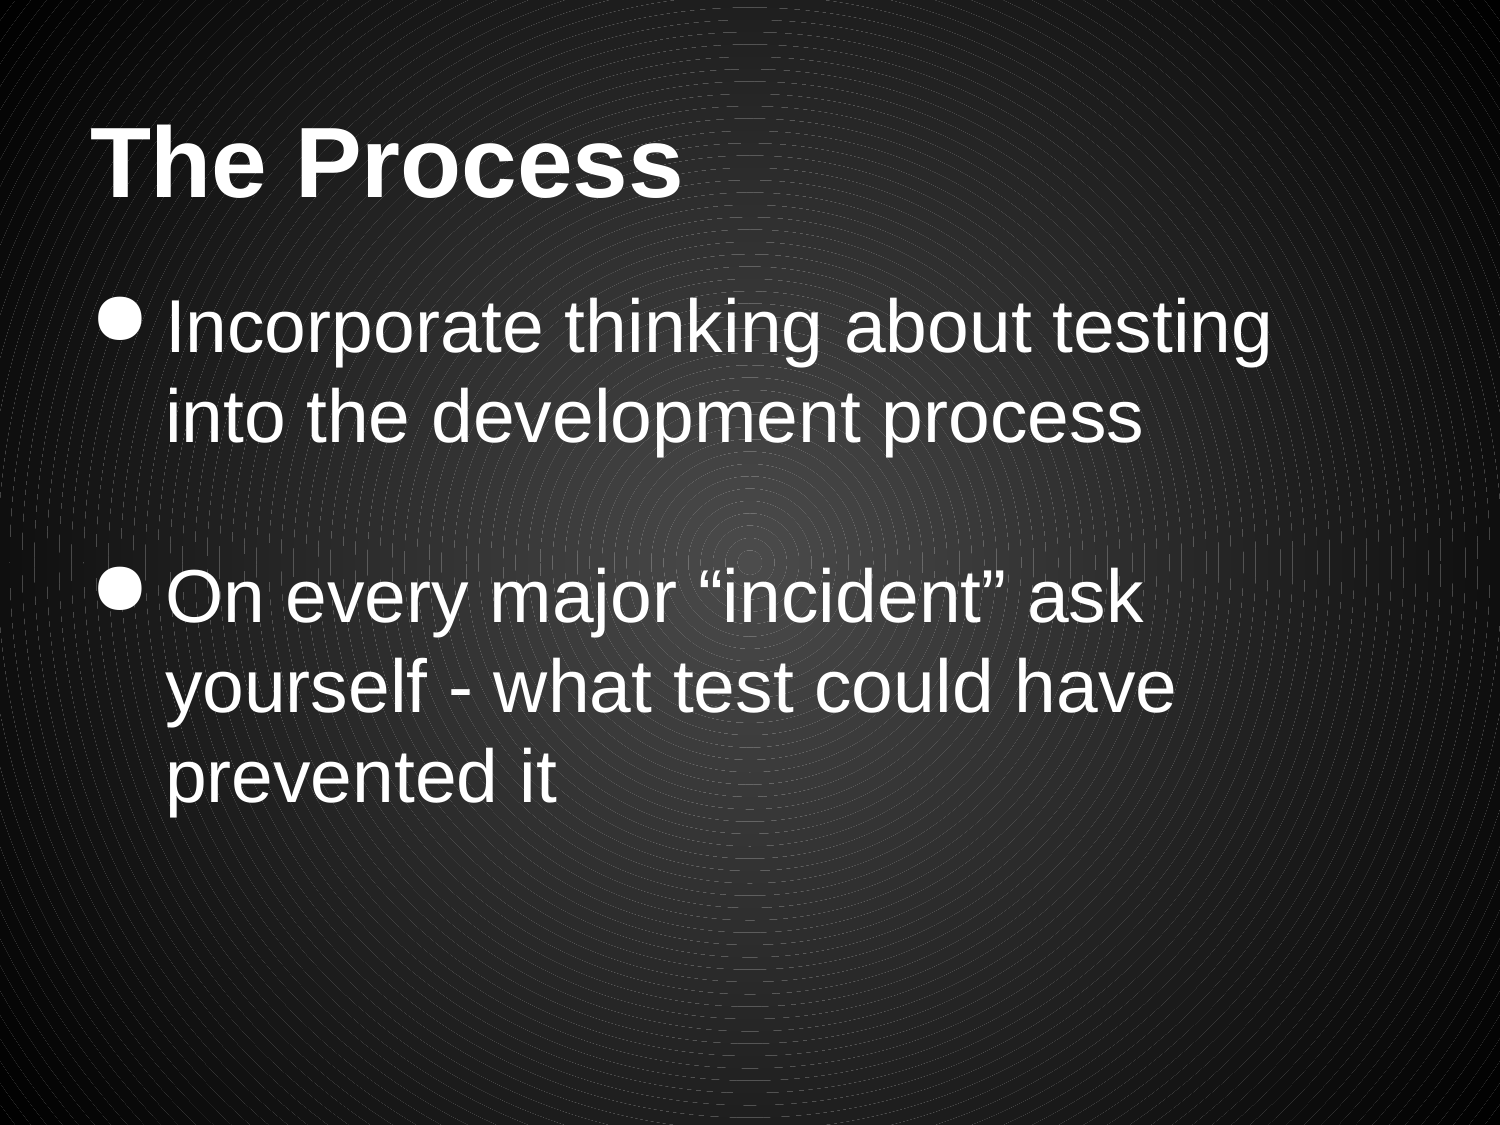

# The Process
Incorporate thinking about testing into the development process

On every major “incident” ask yourself - what test could have prevented it